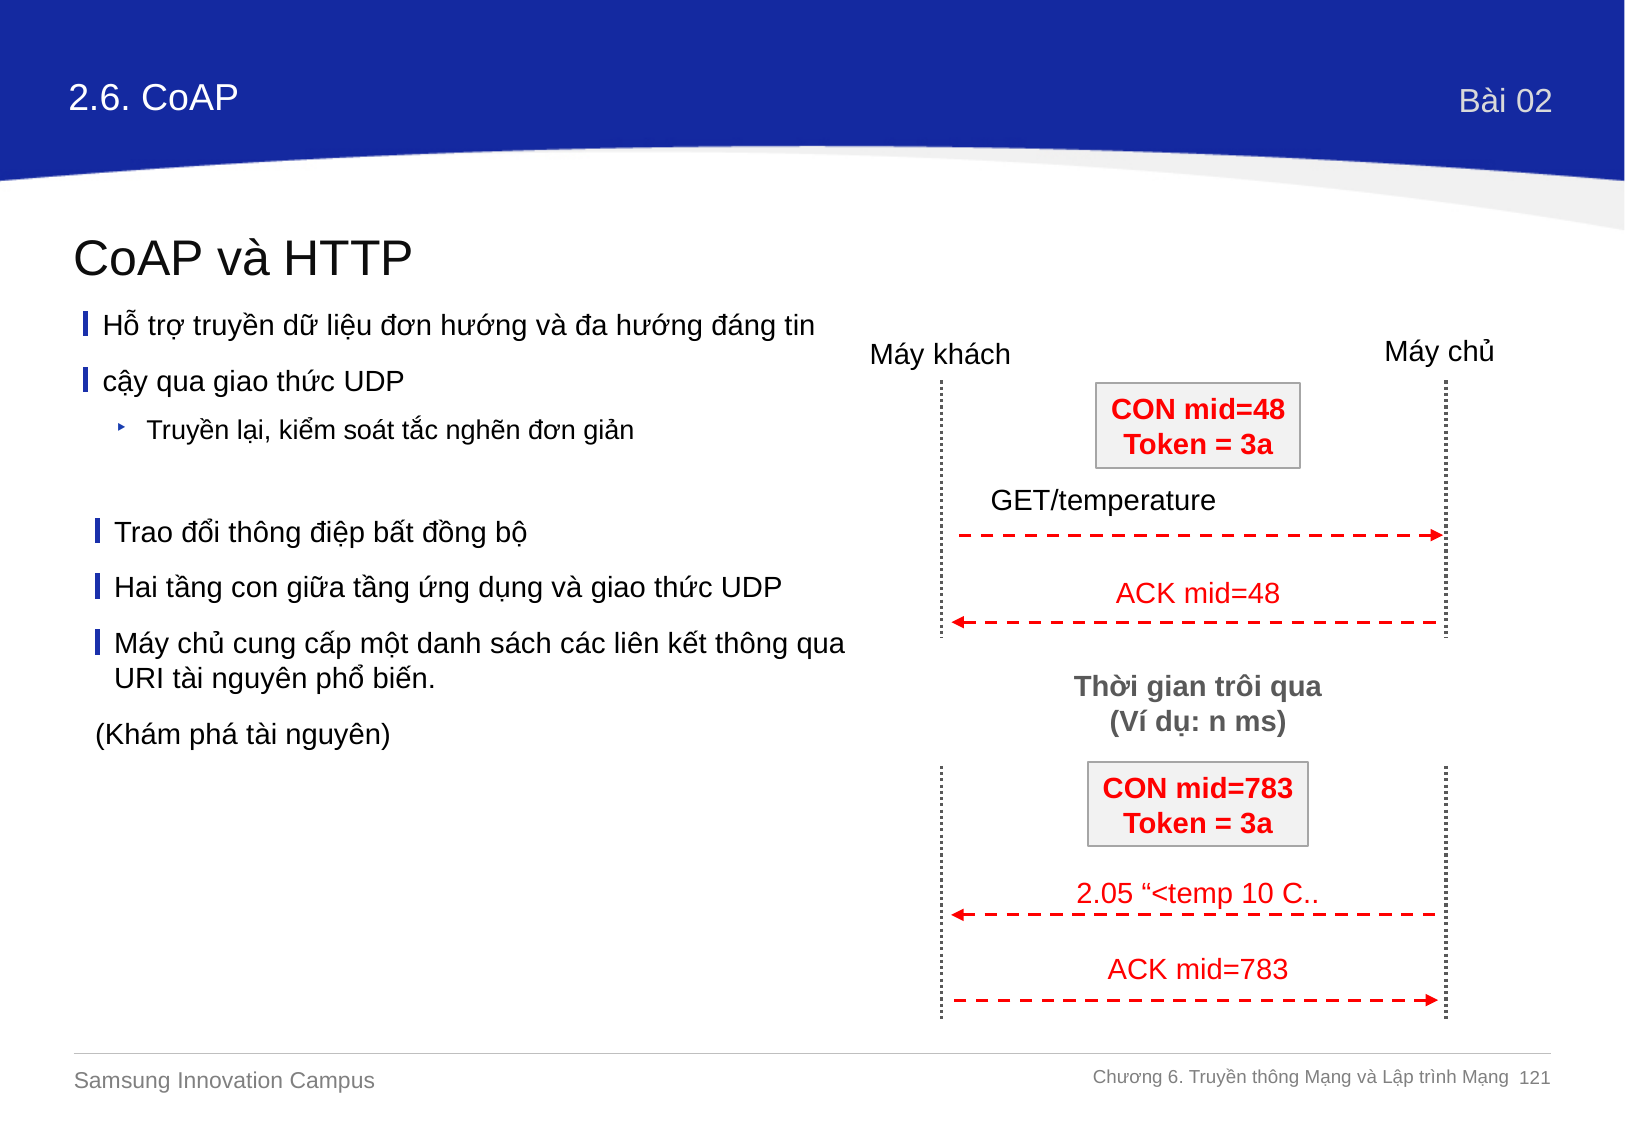

2.6. CoAP
Bài 02
CoAP và HTTP
Hỗ trợ truyền dữ liệu đơn hướng và đa hướng đáng tin
cậy qua giao thức UDP
Máy chủ
Máy khách
CON mid=48
Token = 3a
GET/temperature
ACK mid=48
Thời gian trôi qua
(Ví dụ: n ms)
CON mid=783
Token = 3a
2.05 “<temp 10 C..
ACK mid=783
Truyền lại, kiểm soát tắc nghẽn đơn giản
Trao đổi thông điệp bất đồng bộ
Hai tầng con giữa tầng ứng dụng và giao thức UDP
Máy chủ cung cấp một danh sách các liên kết thông qua URI tài nguyên phổ biến.
(Khám phá tài nguyên)